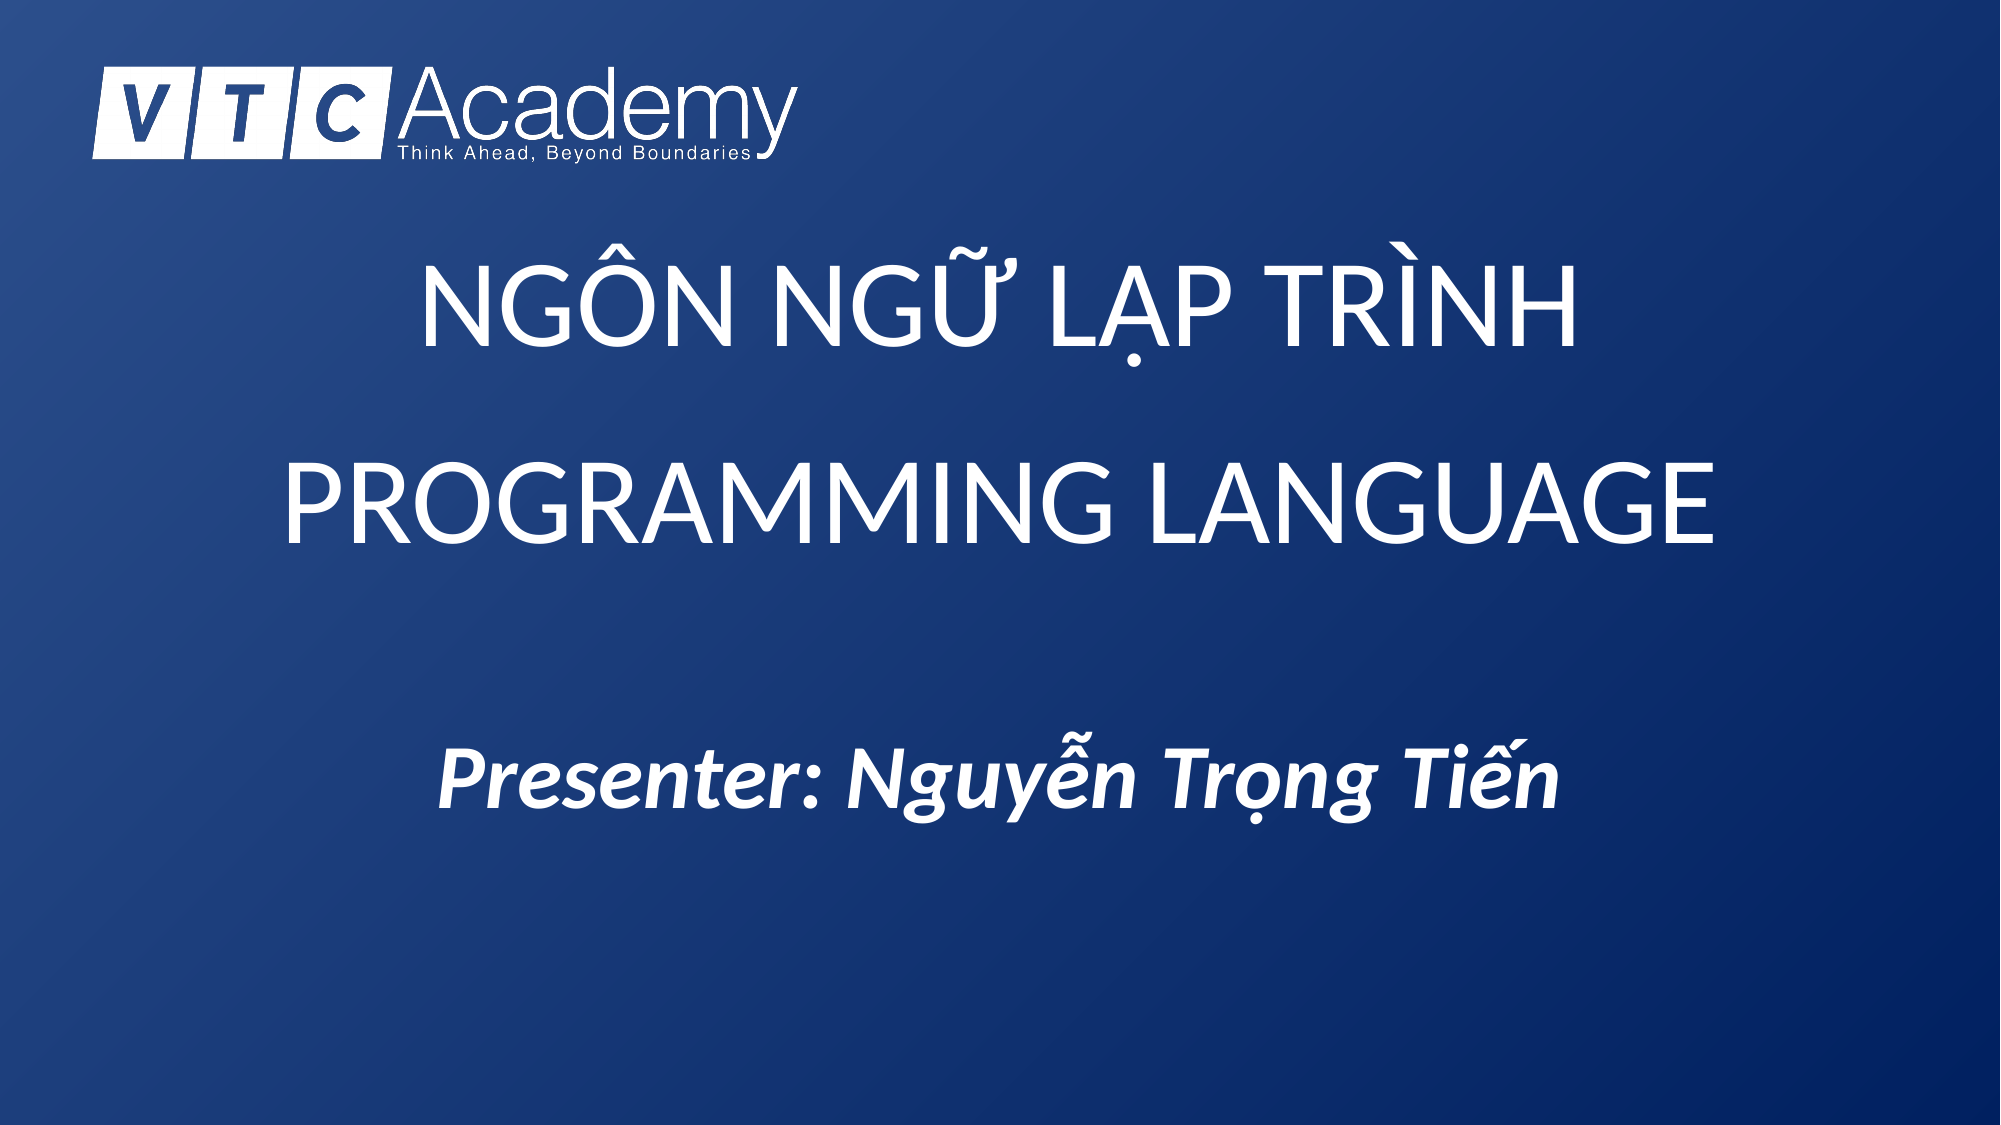

# NGÔN NGỮ LẬP TRÌNH
PROGRAMMING LANGUAGE

Presenter: Nguyễn Trọng Tiến